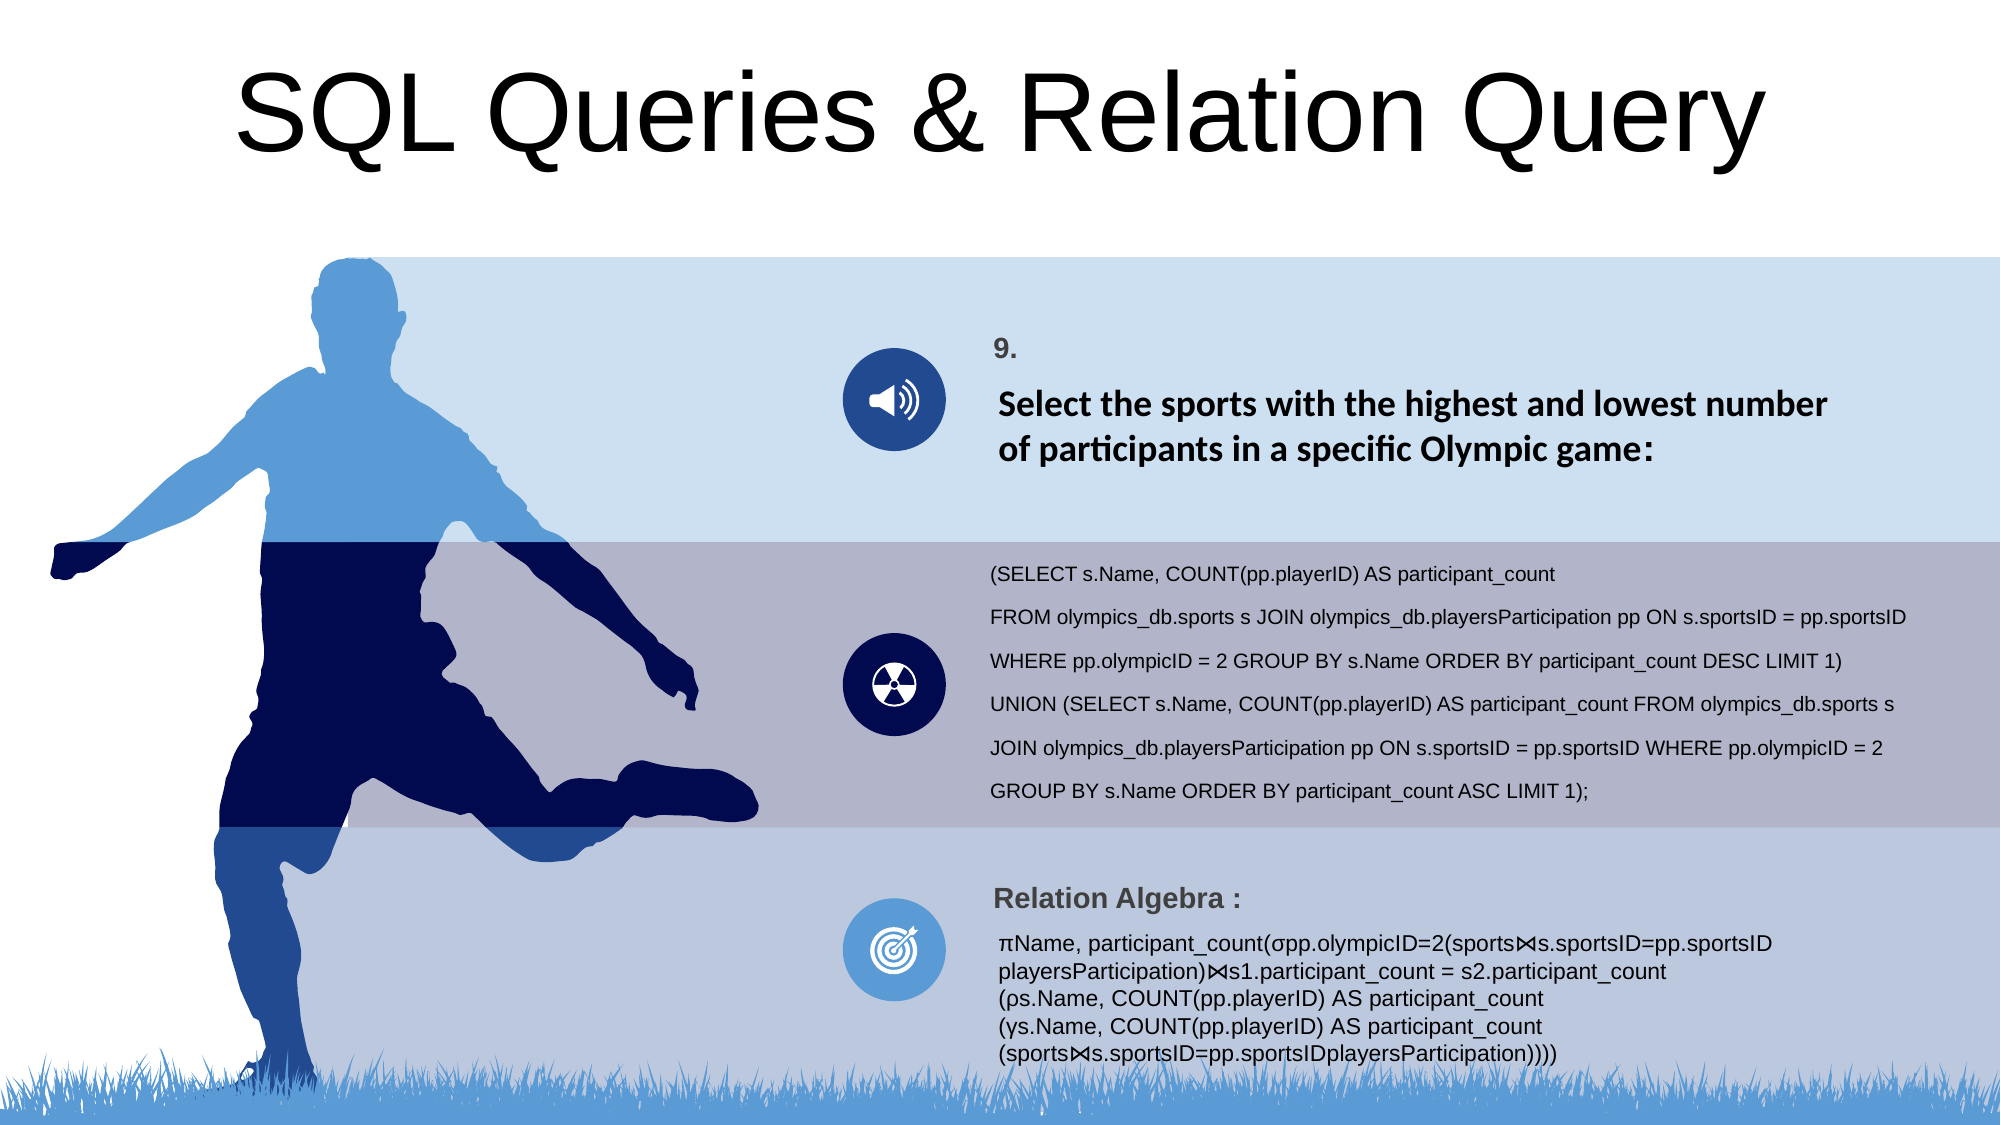

SQL Queries & Relation Query

9.
Select the sports with the highest and lowest number of participants in a specific Olympic game:

(SELECT s.Name, COUNT(pp.playerID) AS participant_count
FROM olympics_db.sports s JOIN olympics_db.playersParticipation pp ON s.sportsID = pp.sportsID
WHERE pp.olympicID = 2 GROUP BY s.Name ORDER BY participant_count DESC LIMIT 1)
UNION (SELECT s.Name, COUNT(pp.playerID) AS participant_count FROM olympics_db.sports s
JOIN olympics_db.playersParticipation pp ON s.sportsID = pp.sportsID WHERE pp.olympicID = 2
GROUP BY s.Name ORDER BY participant_count ASC LIMIT 1);

Relation Algebra :
πName, participant_count​(σpp.olympicID=2​(sports⋈s.sportsID=pp.sportsID​playersParticipation)⋈s1.participant_count = s2.participant_count​(ρs.Name, COUNT(pp.playerID) AS participant_count​(γs.Name, COUNT(pp.playerID) AS participant_count​(sports⋈s.sportsID=pp.sportsID​playersParticipation))))